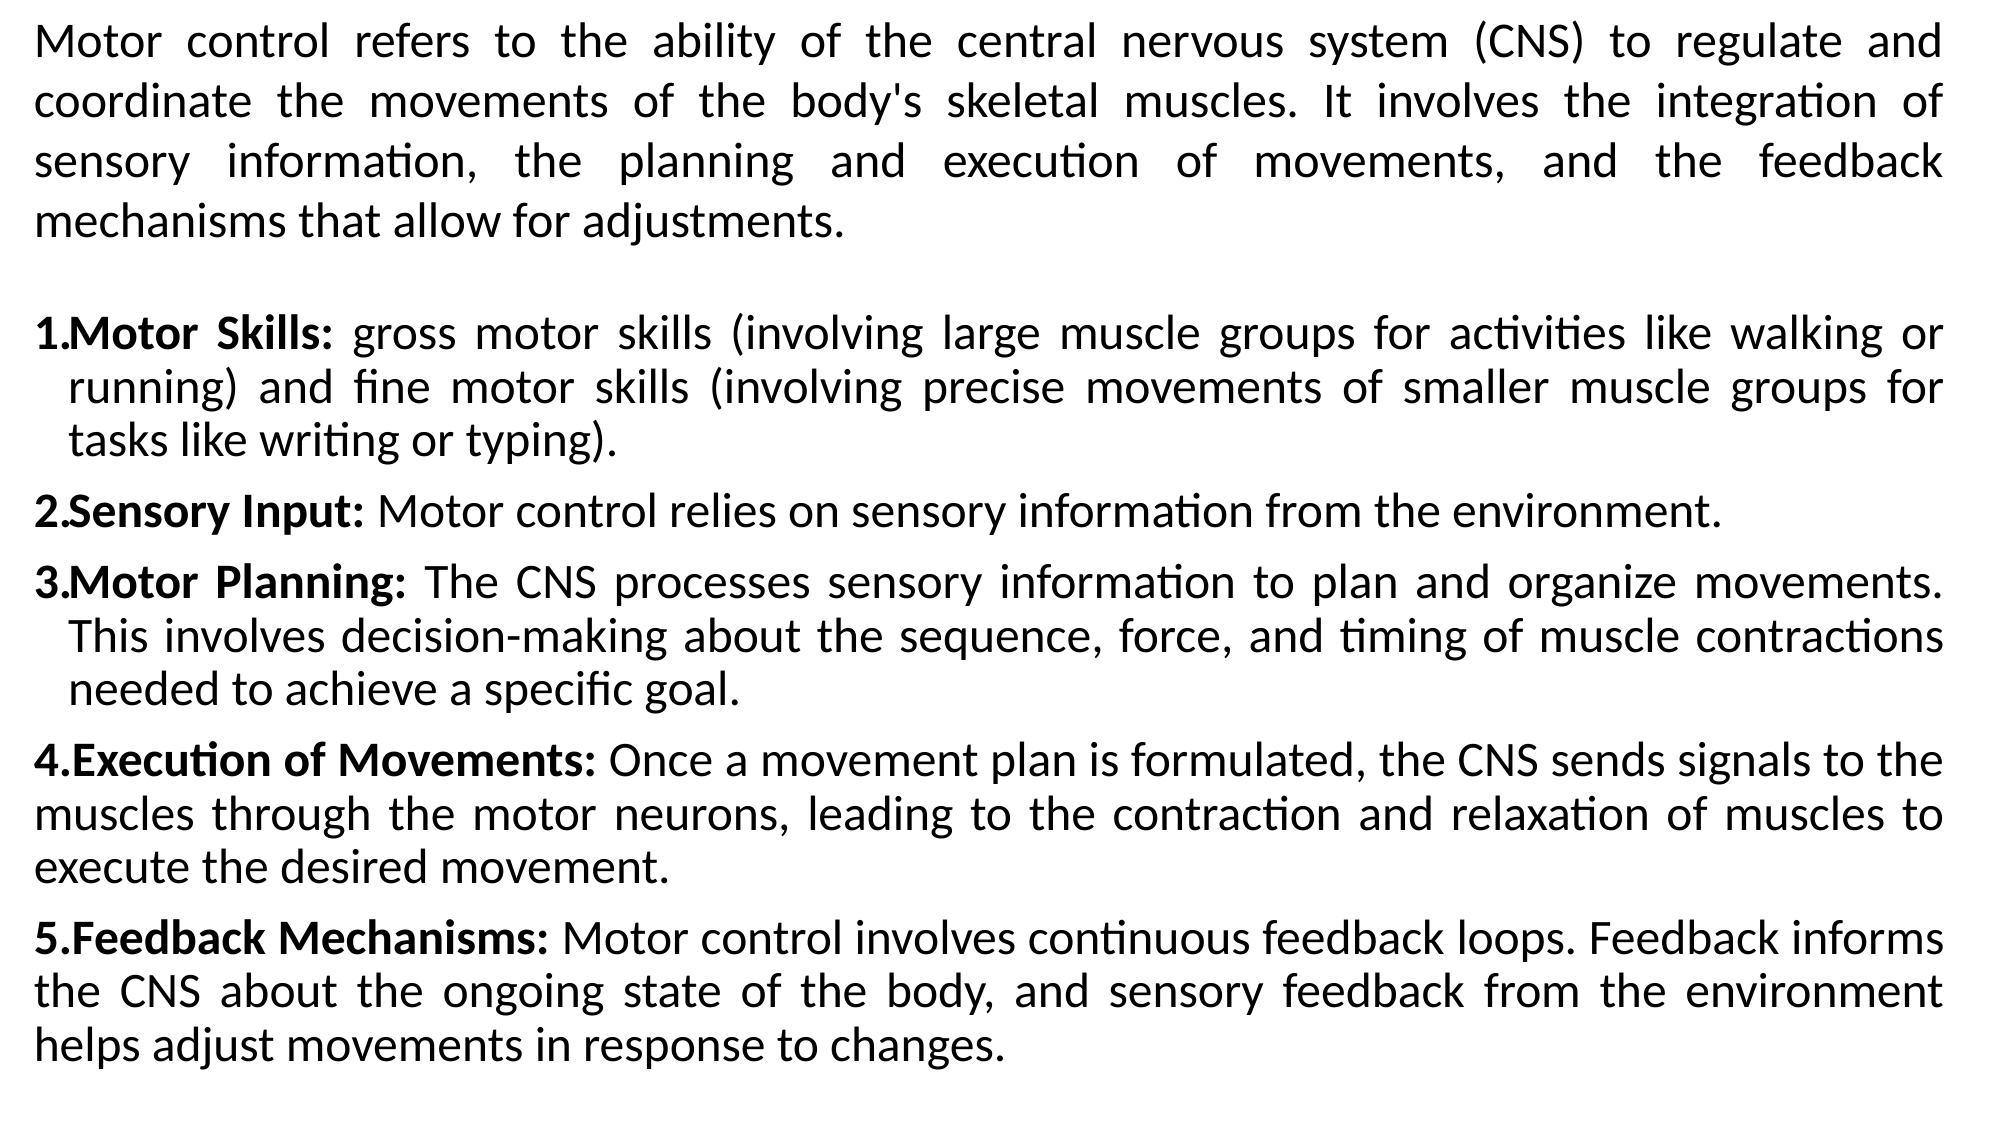

Motor control refers to the ability of the central nervous system (CNS) to regulate and coordinate the movements of the body's skeletal muscles. It involves the integration of sensory information, the planning and execution of movements, and the feedback mechanisms that allow for adjustments.
Motor Skills: gross motor skills (involving large muscle groups for activities like walking or running) and fine motor skills (involving precise movements of smaller muscle groups for tasks like writing or typing).
Sensory Input: Motor control relies on sensory information from the environment.
Motor Planning: The CNS processes sensory information to plan and organize movements. This involves decision-making about the sequence, force, and timing of muscle contractions needed to achieve a specific goal.
4.Execution of Movements: Once a movement plan is formulated, the CNS sends signals to the muscles through the motor neurons, leading to the contraction and relaxation of muscles to execute the desired movement.
5.Feedback Mechanisms: Motor control involves continuous feedback loops. Feedback informs the CNS about the ongoing state of the body, and sensory feedback from the environment helps adjust movements in response to changes.